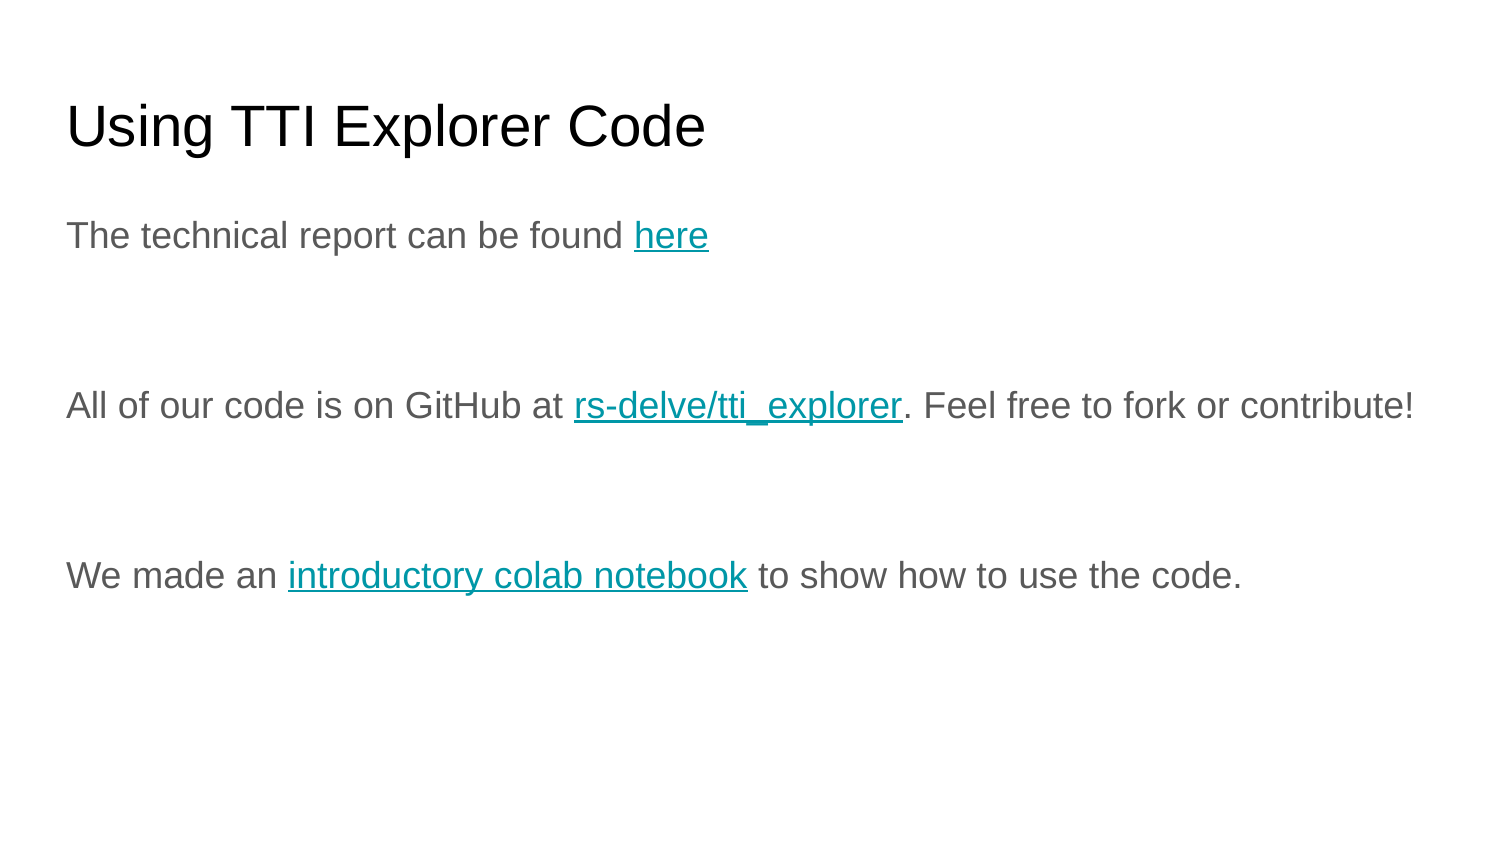

# Using TTI Explorer Code
The technical report can be found here

All of our code is on GitHub at rs-delve/tti_explorer. Feel free to fork or contribute!

We made an introductory colab notebook to show how to use the code.